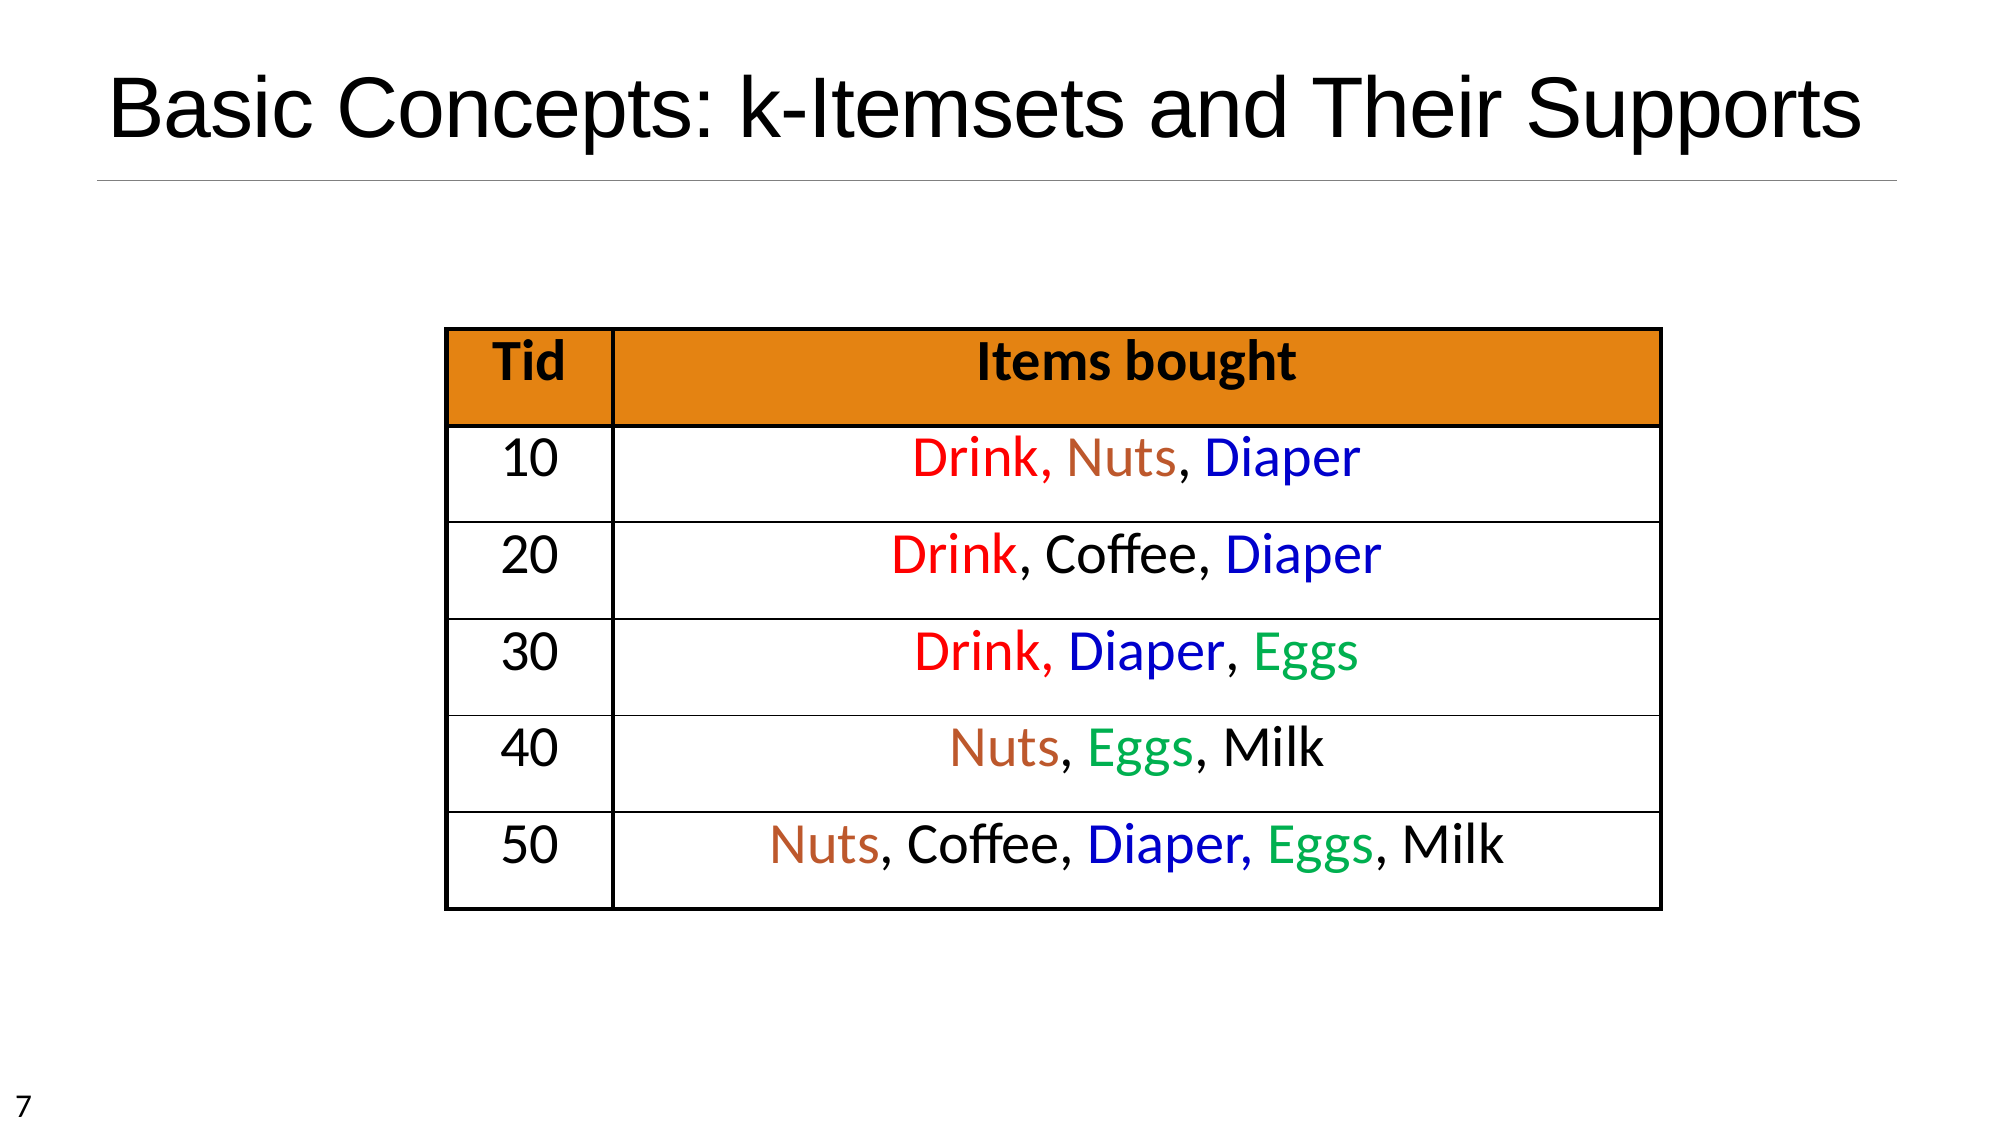

# Basic Concepts: k-Itemsets and Their Supports
| Tid | Items bought |
| --- | --- |
| 10 | Drink, Nuts, Diaper |
| 20 | Drink, Coffee, Diaper |
| 30 | Drink, Diaper, Eggs |
| 40 | Nuts, Eggs, Milk |
| 50 | Nuts, Coffee, Diaper, Eggs, Milk |